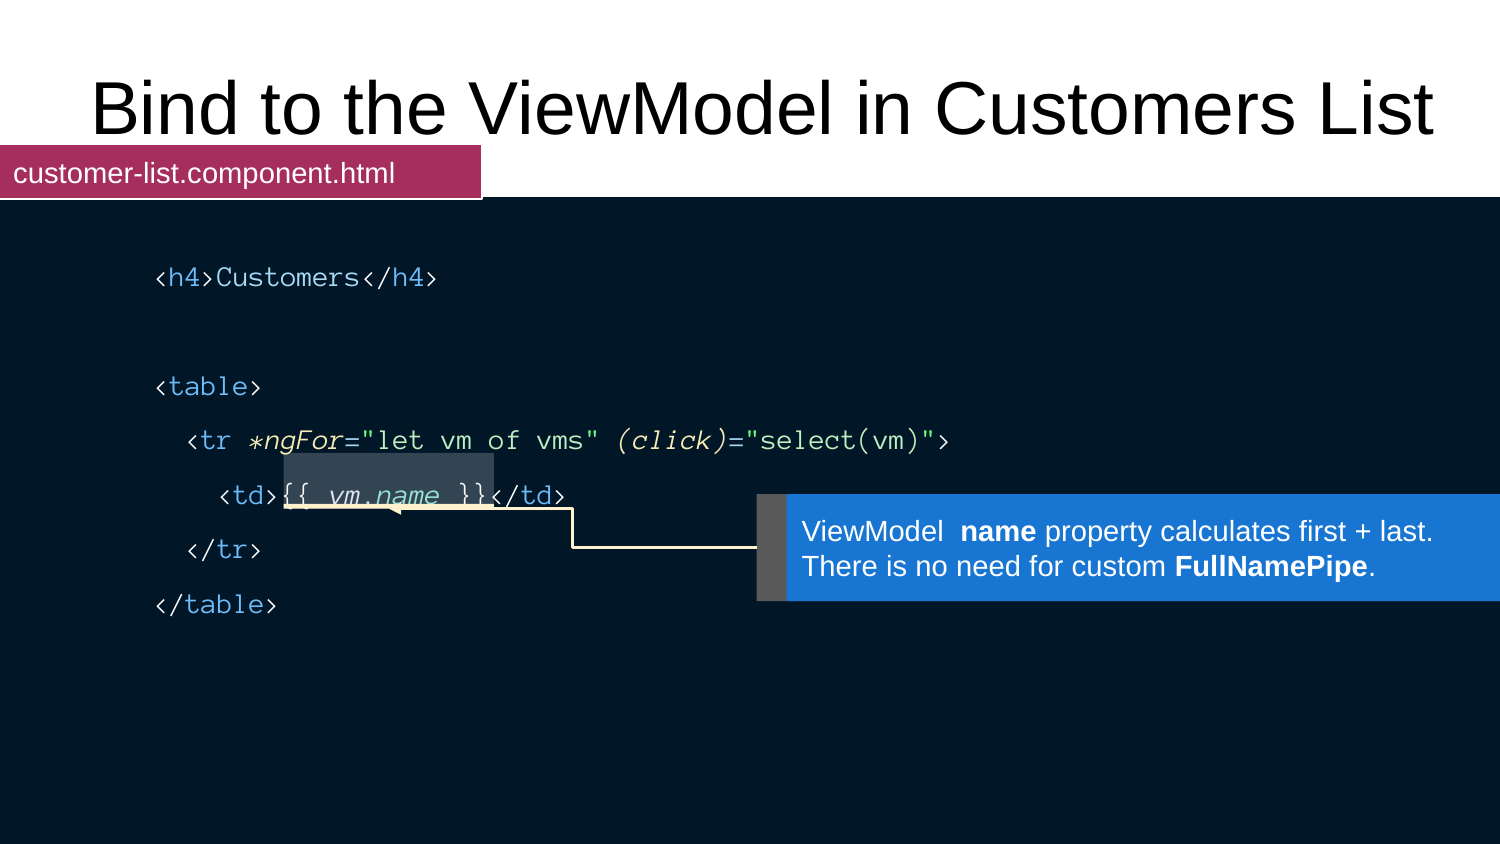

# Bind to the ViewModel in Customers List
customer-list.component.html

   <h4>Customers</h4>

   <table>
     <tr *ngFor="let vm of vms" (click)="select(vm)">
       <td>{{ vm.name }}</td>
     </tr>
   </table>

ViewModel  name property calculates first + last.
There is no need for custom FullNamePipe.